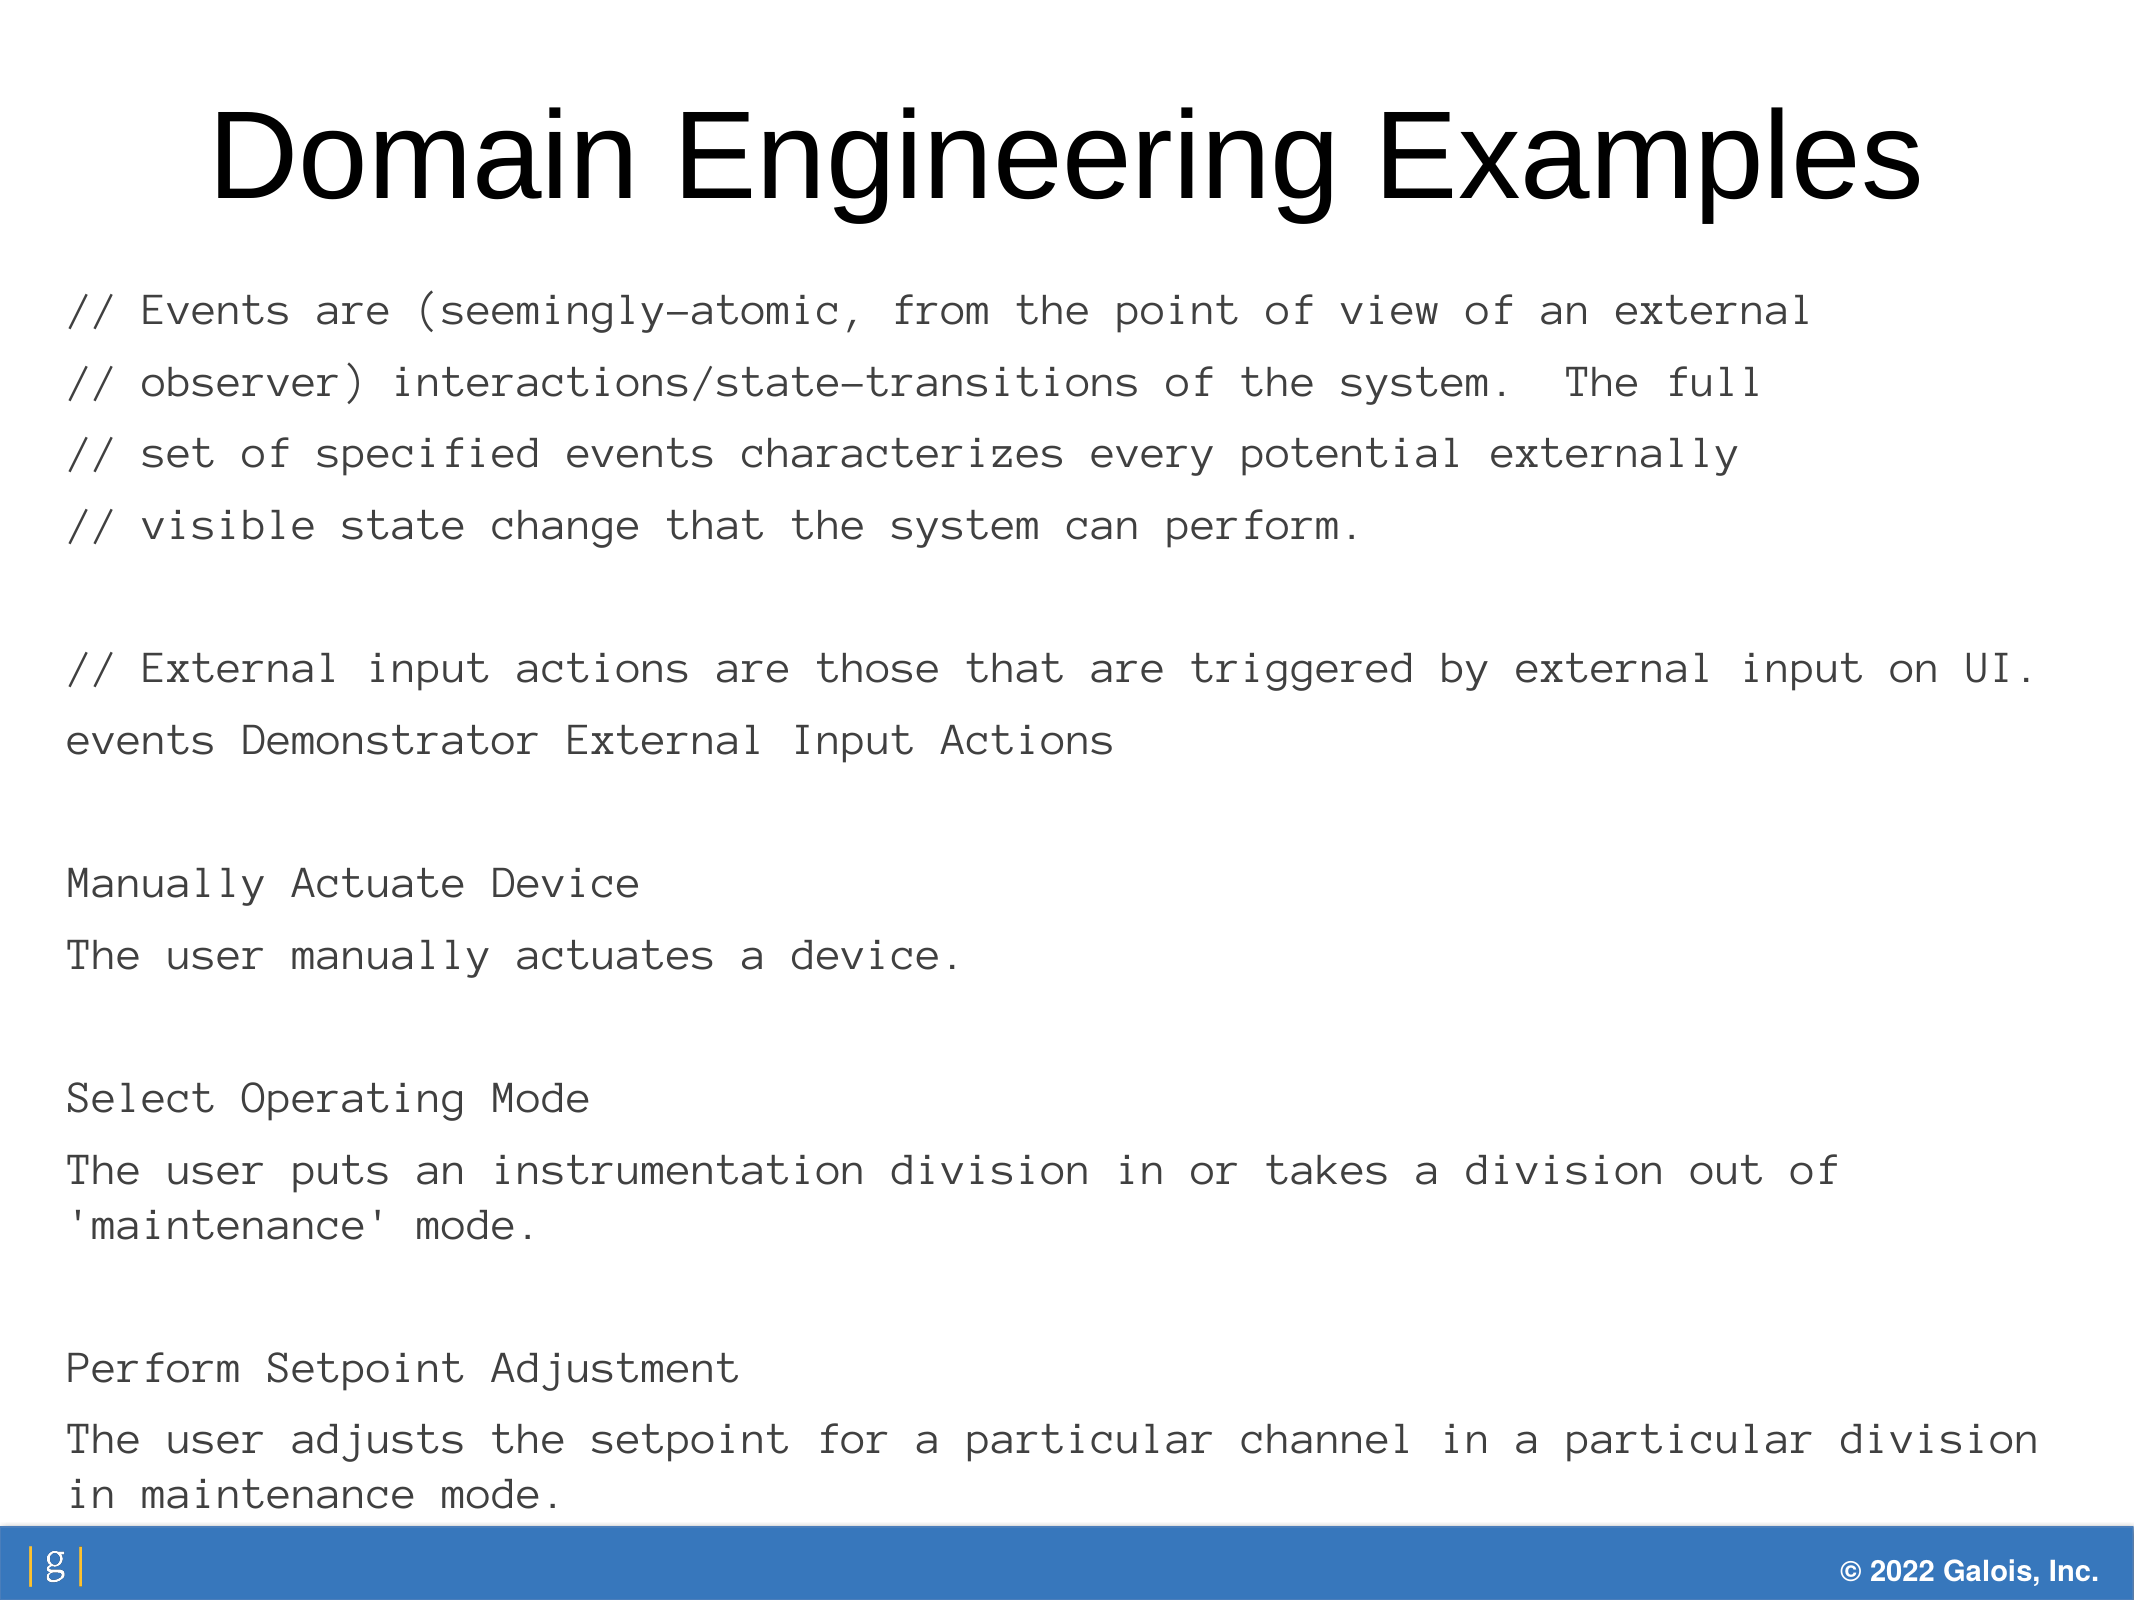

Domain Engineering Examples
// Events are (seemingly-atomic, from the point of view of an external
// observer) interactions/state-transitions of the system.  The full
// set of specified events characterizes every potential externally
// visible state change that the system can perform.

// External input actions are those that are triggered by external input on UI.
events Demonstrator External Input Actions

Manually Actuate Device
The user manually actuates a device.

Select Operating Mode
The user puts an instrumentation division in or takes a division out of 'maintenance' mode.

Perform Setpoint Adjustment
The user adjusts the setpoint for a particular channel in a particular division in maintenance mode.
86